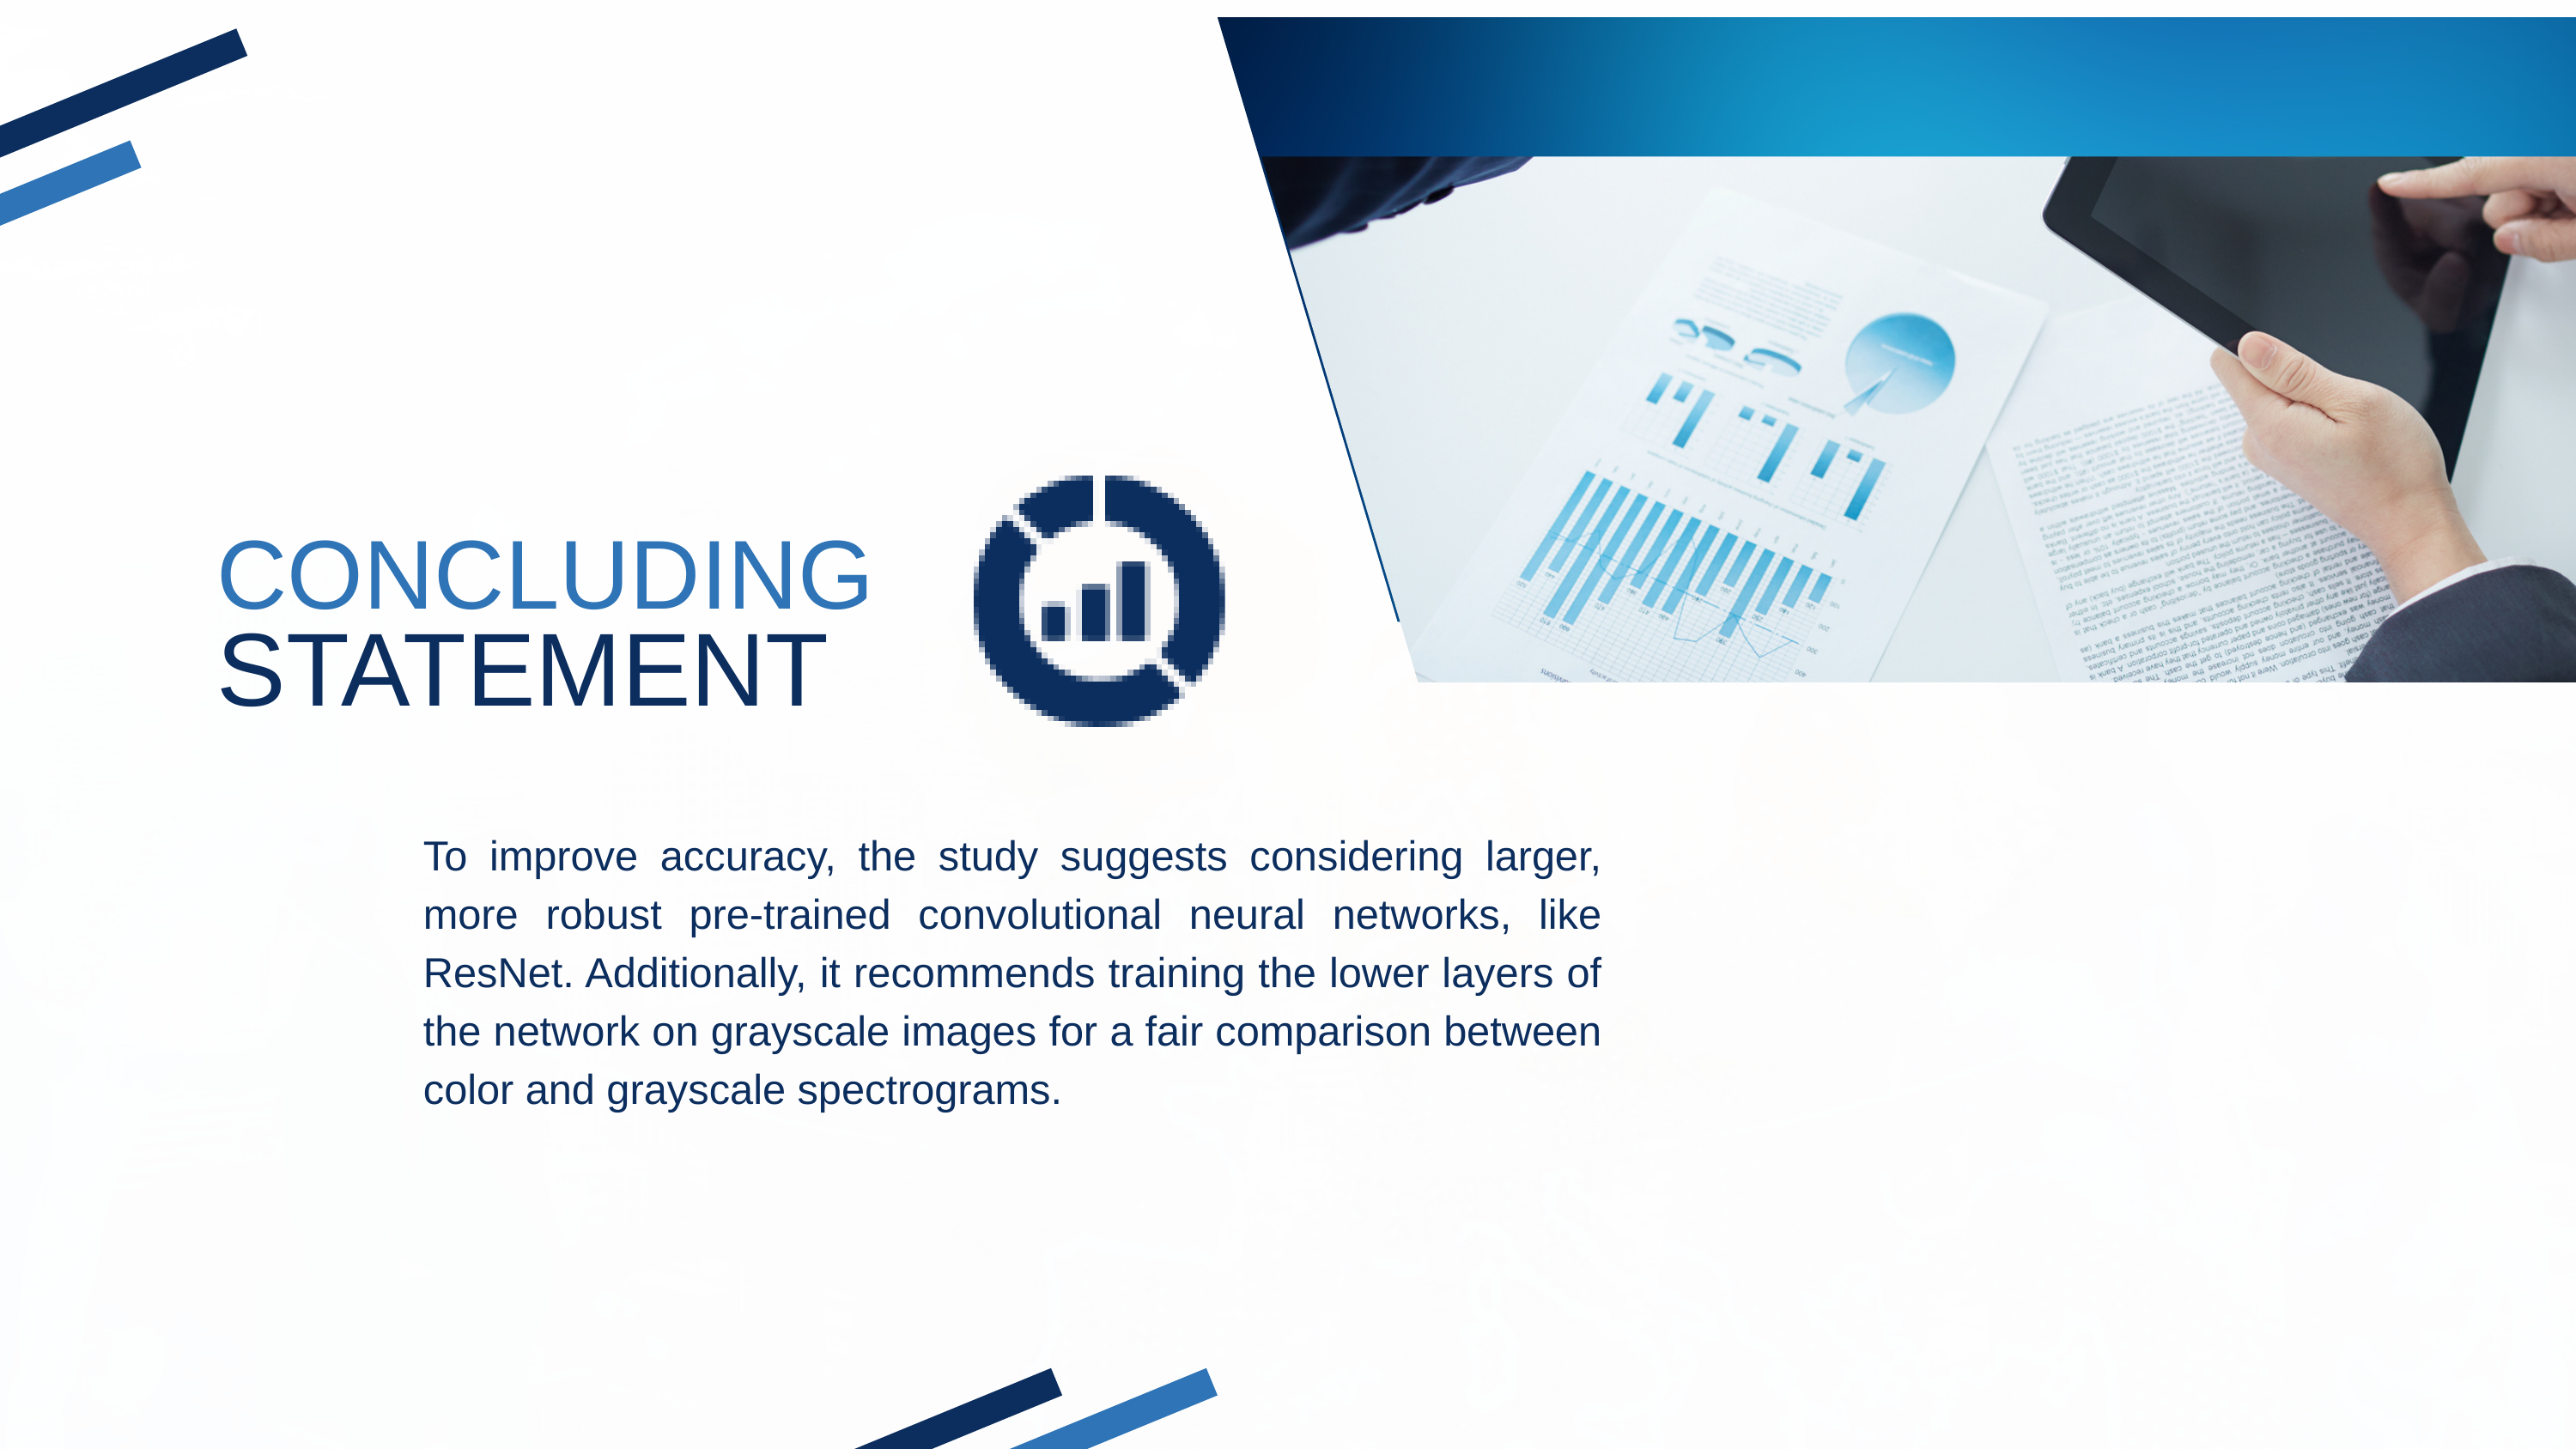

CONCLUDING
STATEMENT
To improve accuracy, the study suggests considering larger, more robust pre-trained convolutional neural networks, like ResNet. Additionally, it recommends training the lower layers of the network on grayscale images for a fair comparison between color and grayscale spectrograms.